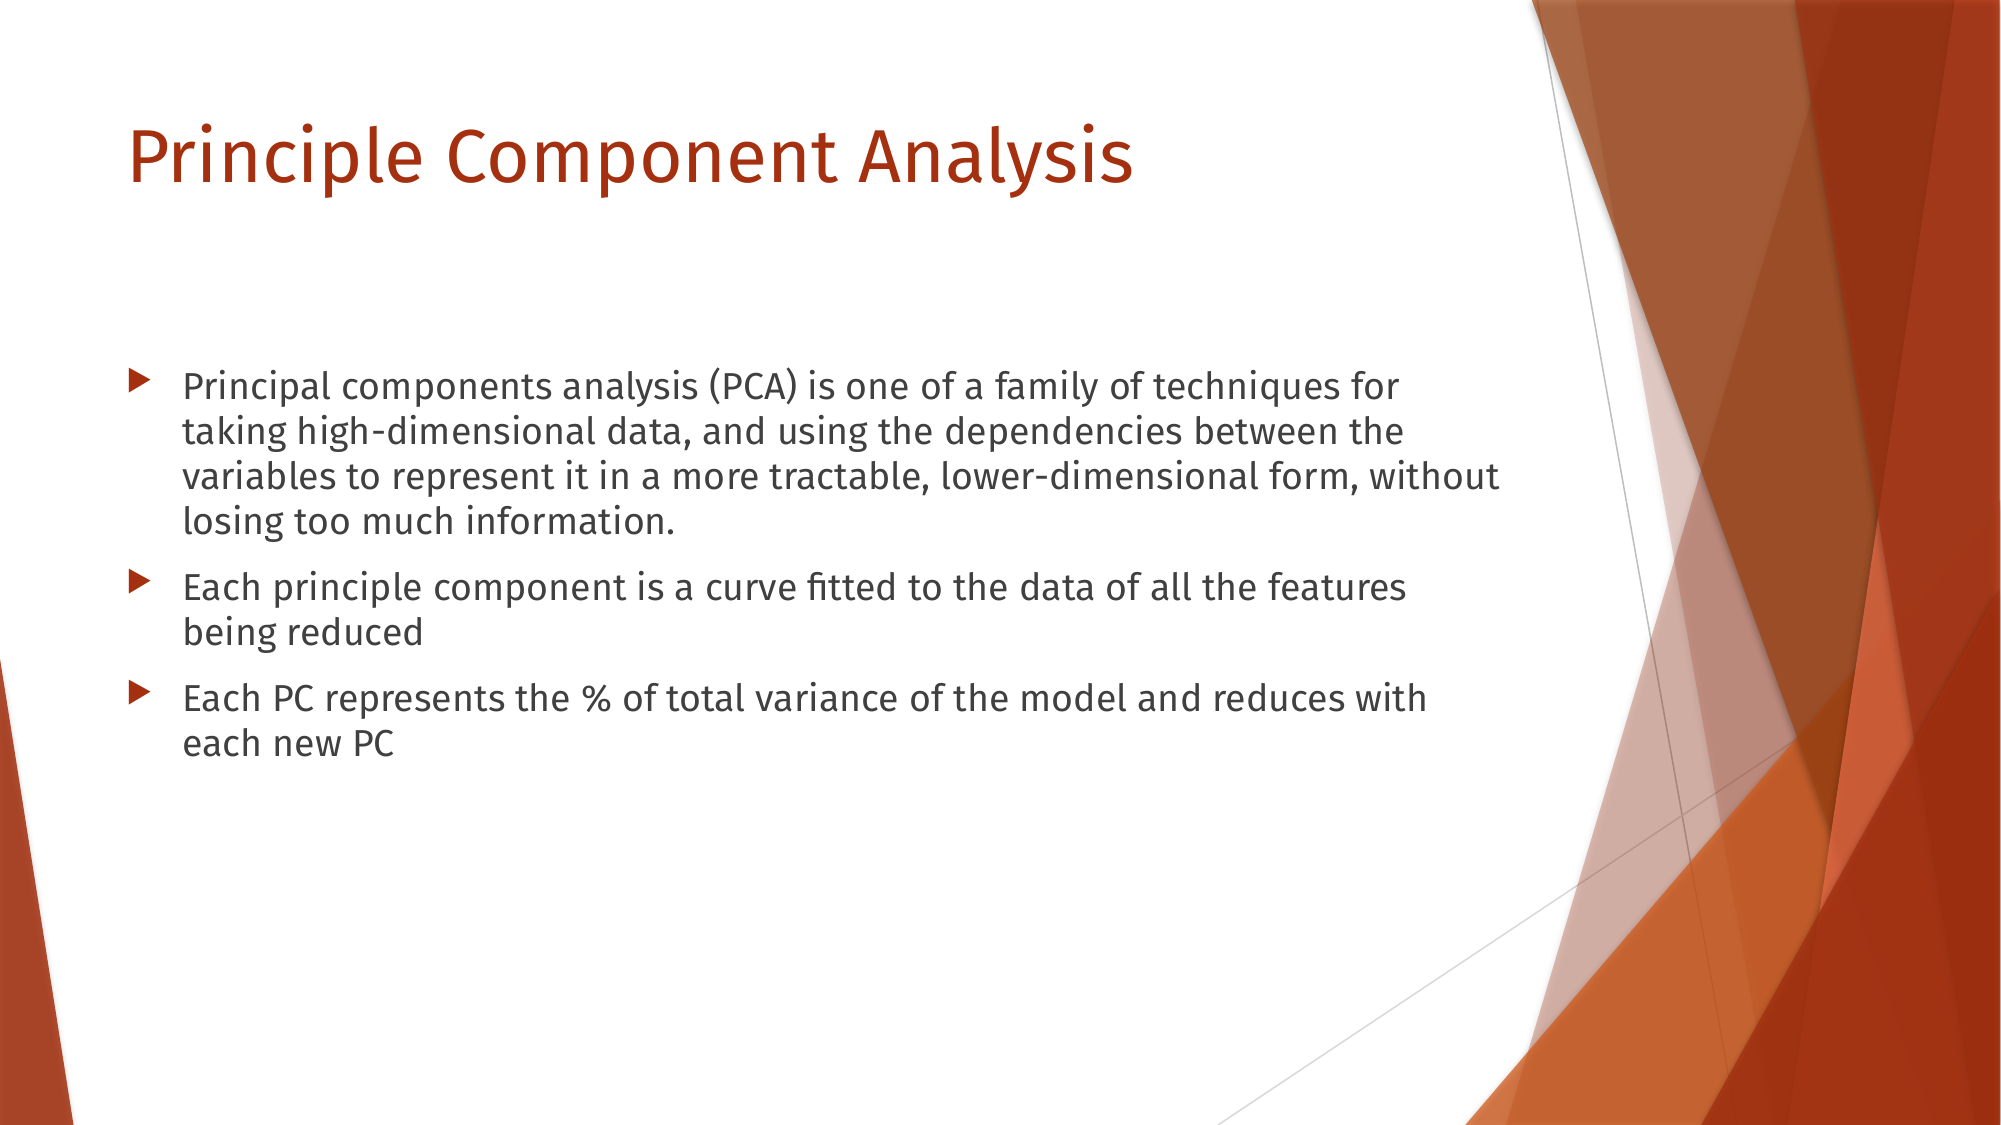

# Principle Component Analysis
Principal components analysis (PCA) is one of a family of techniques for taking high-dimensional data, and using the dependencies between the variables to represent it in a more tractable, lower-dimensional form, without losing too much information.
Each principle component is a curve fitted to the data of all the features being reduced
Each PC represents the % of total variance of the model and reduces with each new PC